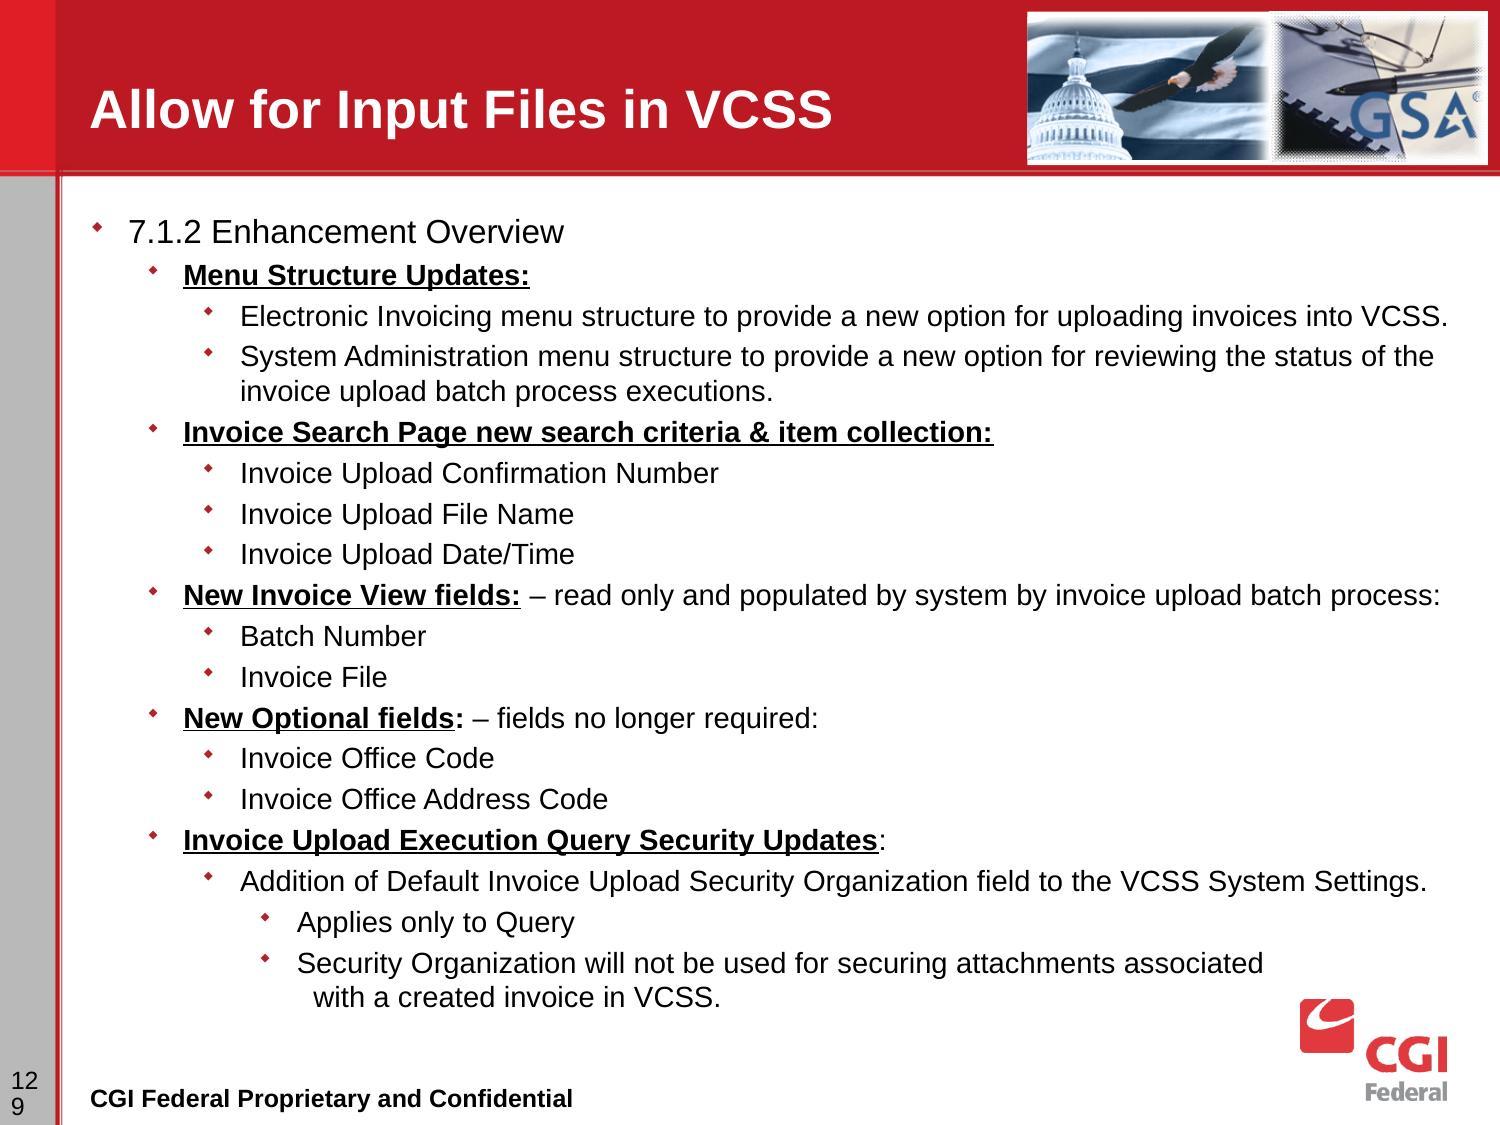

# Allow for Input Files in VCSS
7.1.2 Enhancement Overview
Menu Structure Updates:
Electronic Invoicing menu structure to provide a new option for uploading invoices into VCSS.
System Administration menu structure to provide a new option for reviewing the status of the invoice upload batch process executions.
Invoice Search Page new search criteria & item collection:
Invoice Upload Confirmation Number
Invoice Upload File Name
Invoice Upload Date/Time
New Invoice View fields: – read only and populated by system by invoice upload batch process:
Batch Number
Invoice File
New Optional fields: – fields no longer required:
Invoice Office Code
Invoice Office Address Code
Invoice Upload Execution Query Security Updates:
Addition of Default Invoice Upload Security Organization field to the VCSS System Settings.
Applies only to Query
Security Organization will not be used for securing attachments associated 	                 with a created invoice in VCSS.
129
CGI Federal Proprietary and Confidential